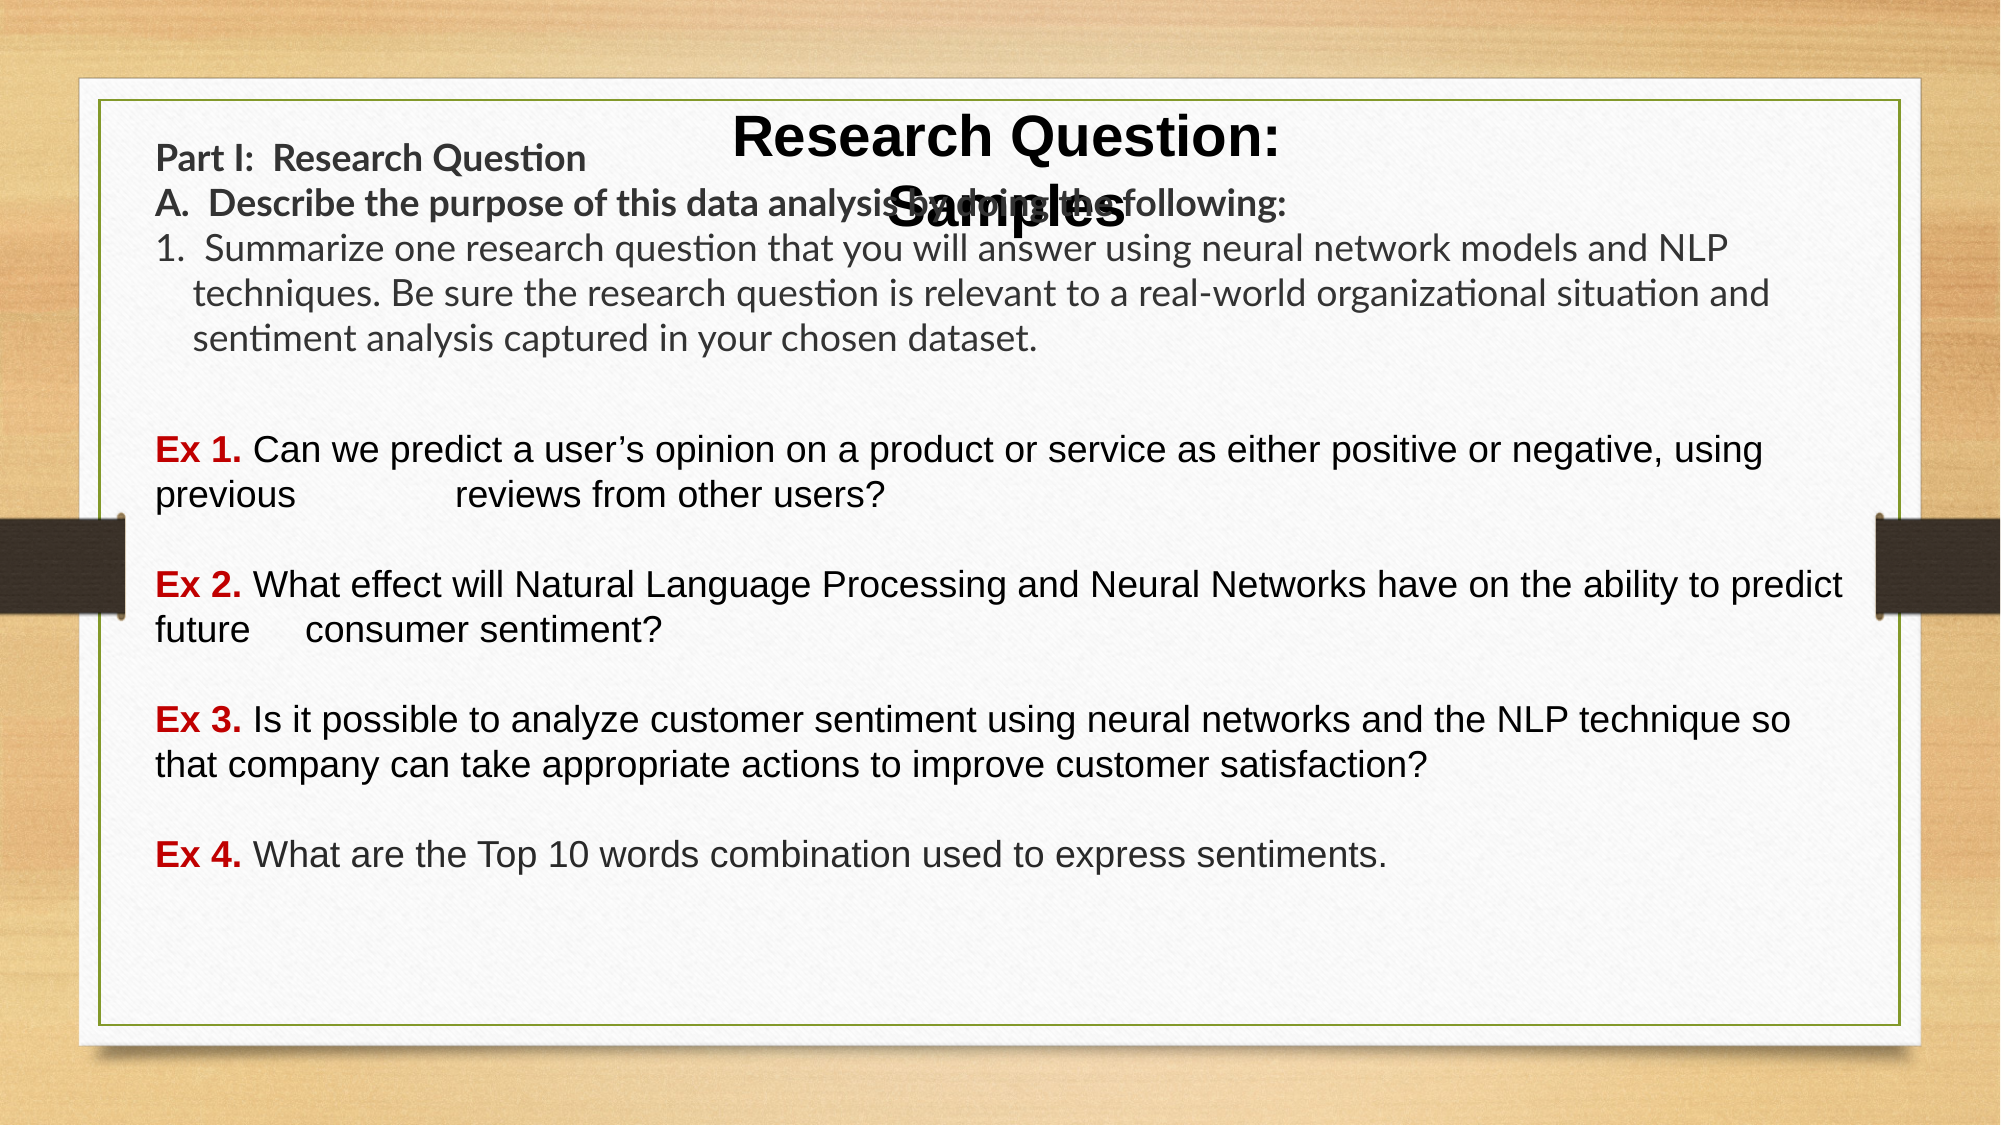

Research Question: Samples
Part I:  Research Question
A.  Describe the purpose of this data analysis by doing the following:
1.  Summarize one research question that you will answer using neural network models and NLP techniques. Be sure the research question is relevant to a real-world organizational situation and sentiment analysis captured in your chosen dataset.

Ex 1. Can we predict a user’s opinion on a product or service as either positive or negative, using previous 	reviews from other users?

Ex 2. What effect will Natural Language Processing and Neural Networks have on the ability to predict future 	consumer sentiment?

Ex 3. Is it possible to analyze customer sentiment using neural networks and the NLP technique so 	that company can take appropriate actions to improve customer satisfaction?

Ex 4. What are the Top 10 words combination used to express sentiments.